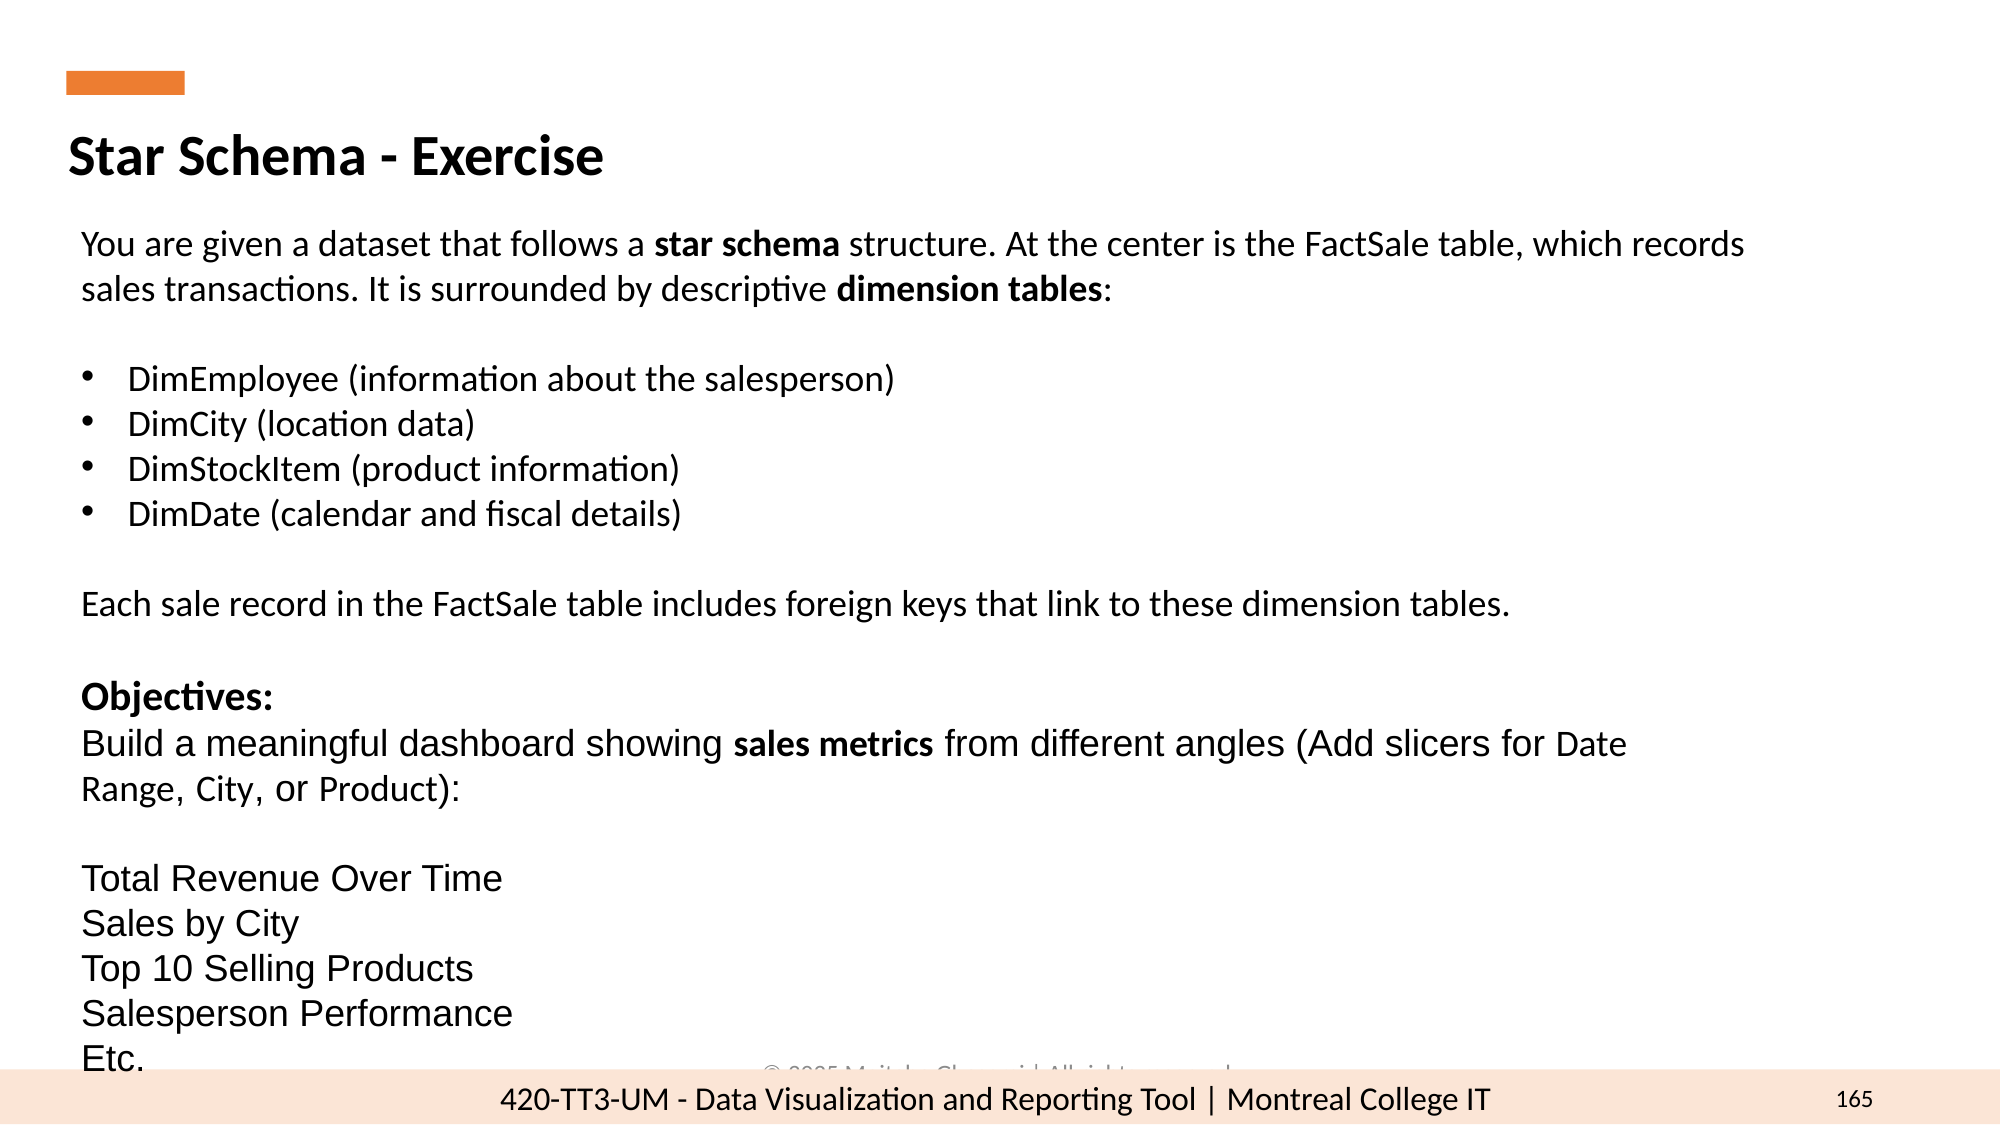

Star Schema - Exercise
You are given a dataset that follows a star schema structure. At the center is the FactSale table, which records sales transactions. It is surrounded by descriptive dimension tables:

DimEmployee (information about the salesperson)
DimCity (location data)
DimStockItem (product information)
DimDate (calendar and fiscal details)

Each sale record in the FactSale table includes foreign keys that link to these dimension tables.

Objectives:
Build a meaningful dashboard showing sales metrics from different angles (Add slicers for Date Range, City, or Product):

Total Revenue Over Time
Sales by City
Top 10 Selling Products
Salesperson Performance
Etc.
© 2025 Mojtaba Ghasemi | All rights reserved.
165
420-TT3-UM - Data Visualization and Reporting Tool | Montreal College IT